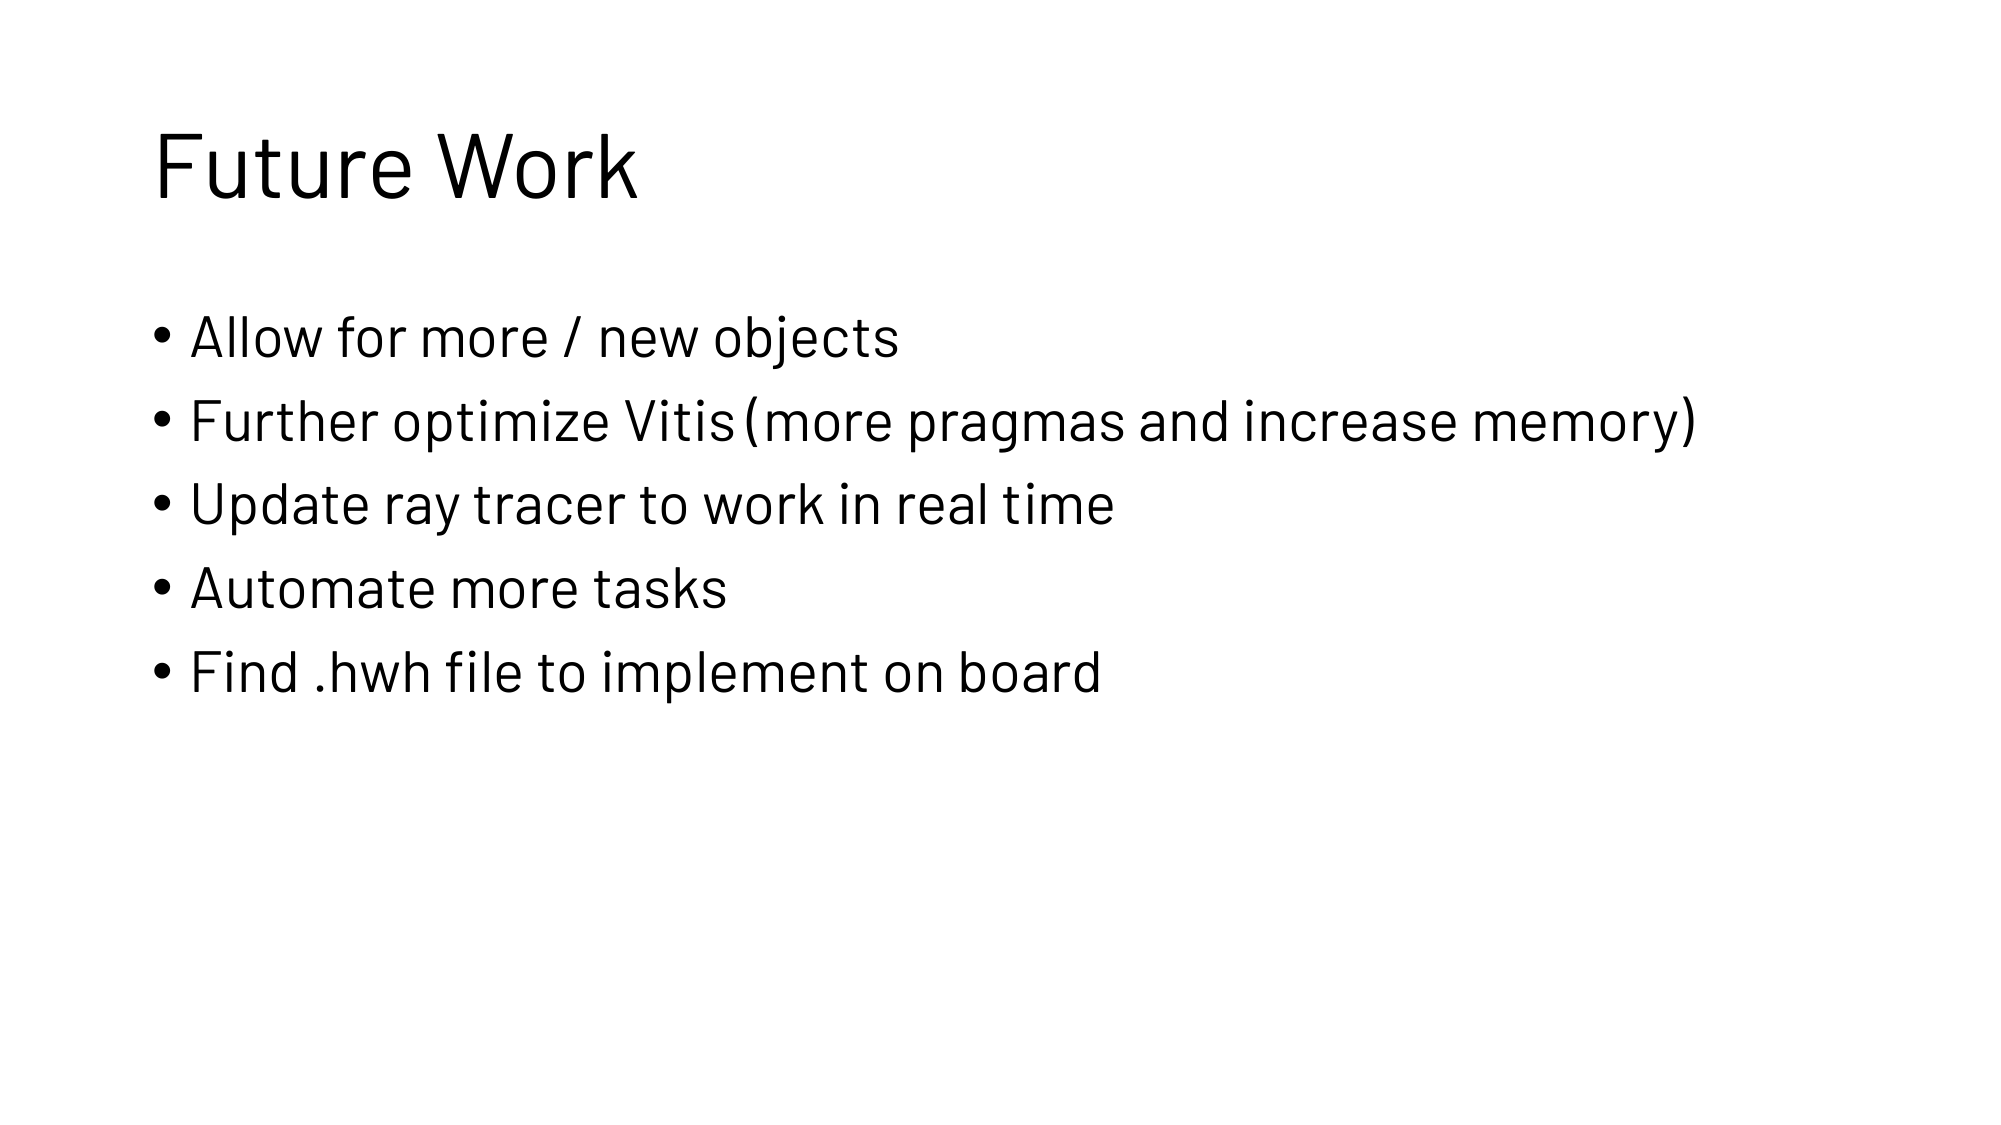

# Future Work
Allow for more / new objects
Further optimize Vitis (more pragmas and increase memory)
Update ray tracer to work in real time
Automate more tasks
Find .hwh file to implement on board